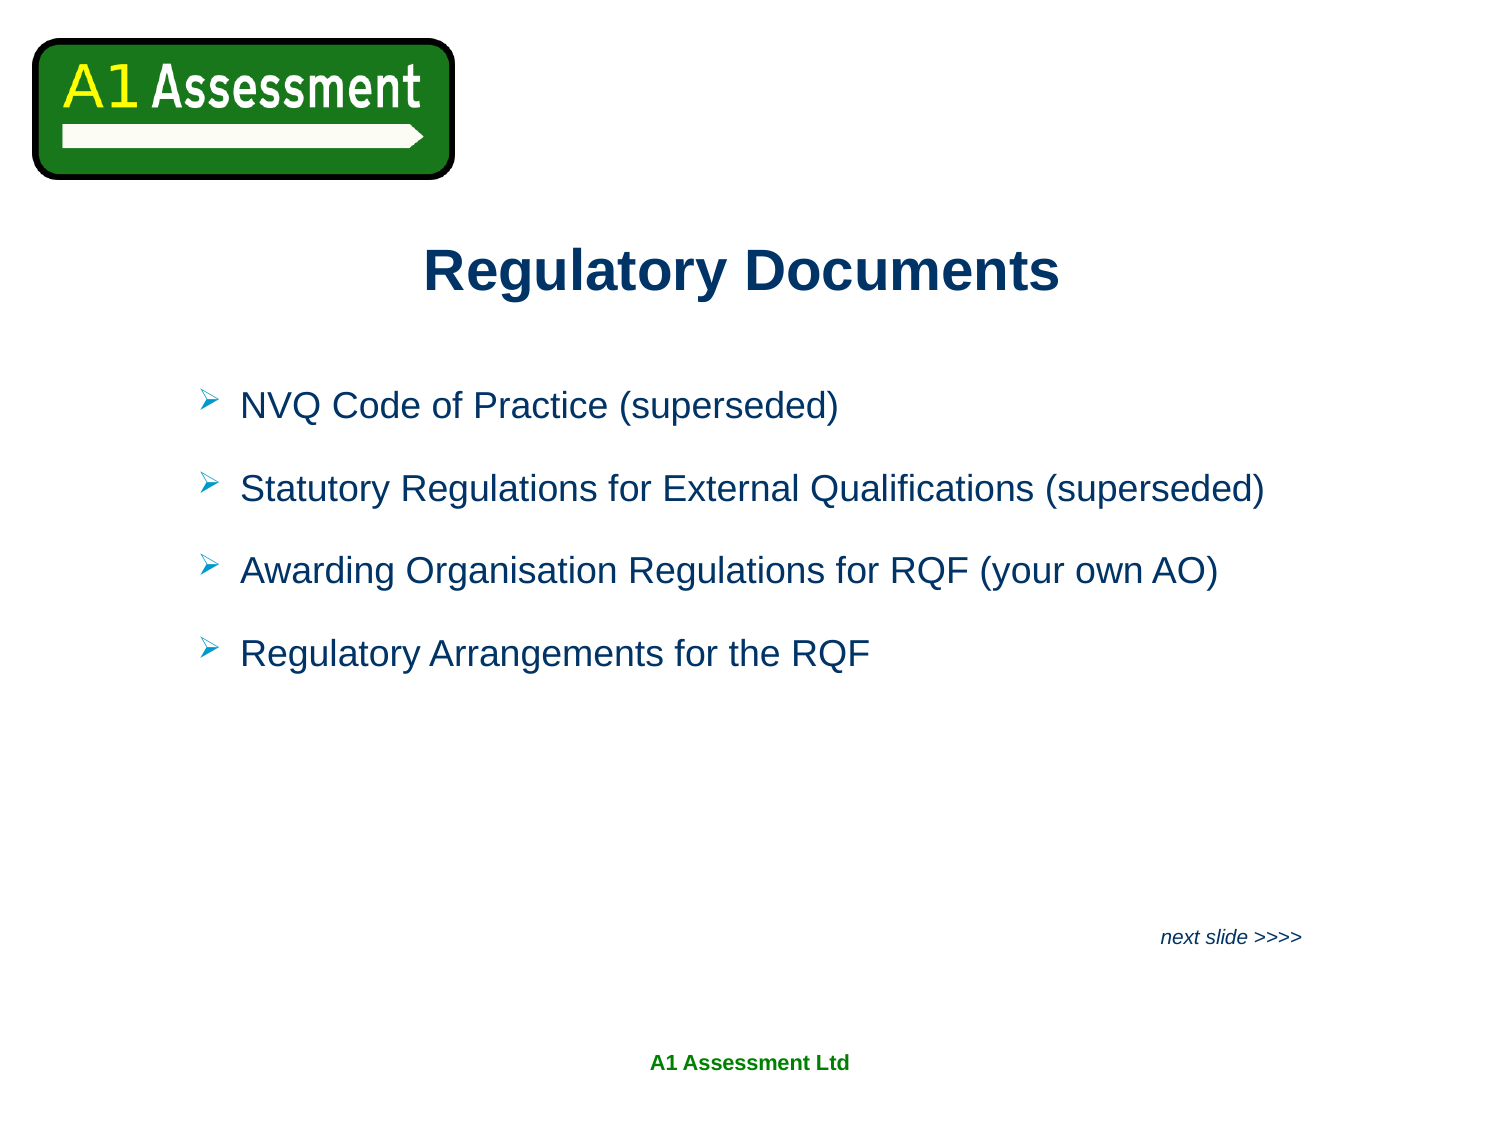

# Regulatory Documents
NVQ Code of Practice (superseded)
Statutory Regulations for External Qualifications (superseded)
Awarding Organisation Regulations for RQF (your own AO)
Regulatory Arrangements for the RQF

next slide >>>>
A1 Assessment Ltd